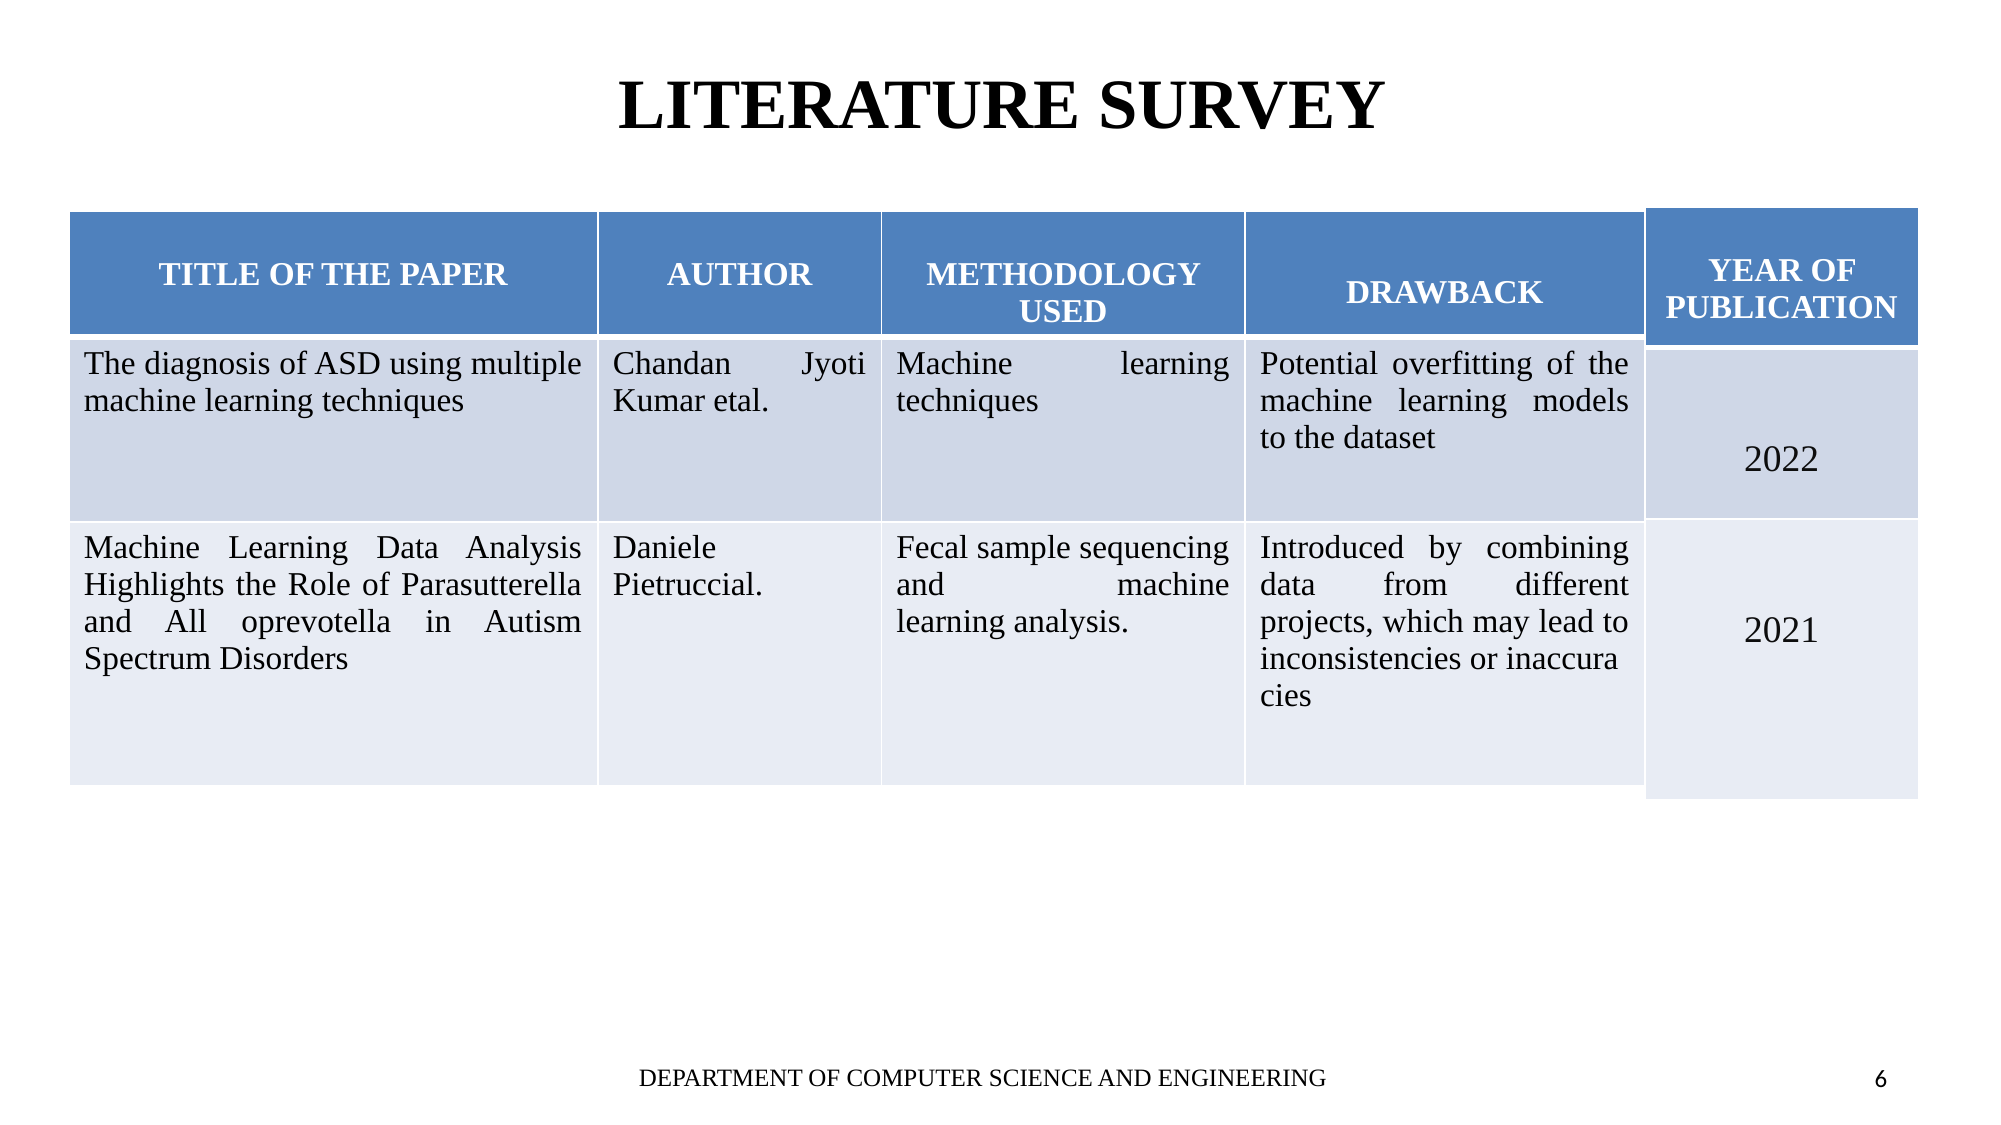

# LITERATURE SURVEY
| YEAR OF PUBLICATION |
| --- |
| 2022 |
| 2021 |
| TITLE OF THE PAPER | AUTHOR | METHODOLOGY USED | DRAWBACK |
| --- | --- | --- | --- |
| The diagnosis of ASD using multiple machine learning techniques | Chandan Jyoti Kumar etal. | Machine learning techniques | Potential overfitting of the machine learning models to the dataset |
| Machine Learning Data Analysis Highlights the Role of Parasutterella and All oprevotella in Autism Spectrum Disorders | Daniele Pietruccial. | Fecal sample sequencing and machine learning analysis. | Introduced by combining data from different projects, which may lead to inconsistencies or inaccuracies |
DEPARTMENT OF COMPUTER SCIENCE AND ENGINEERING
6